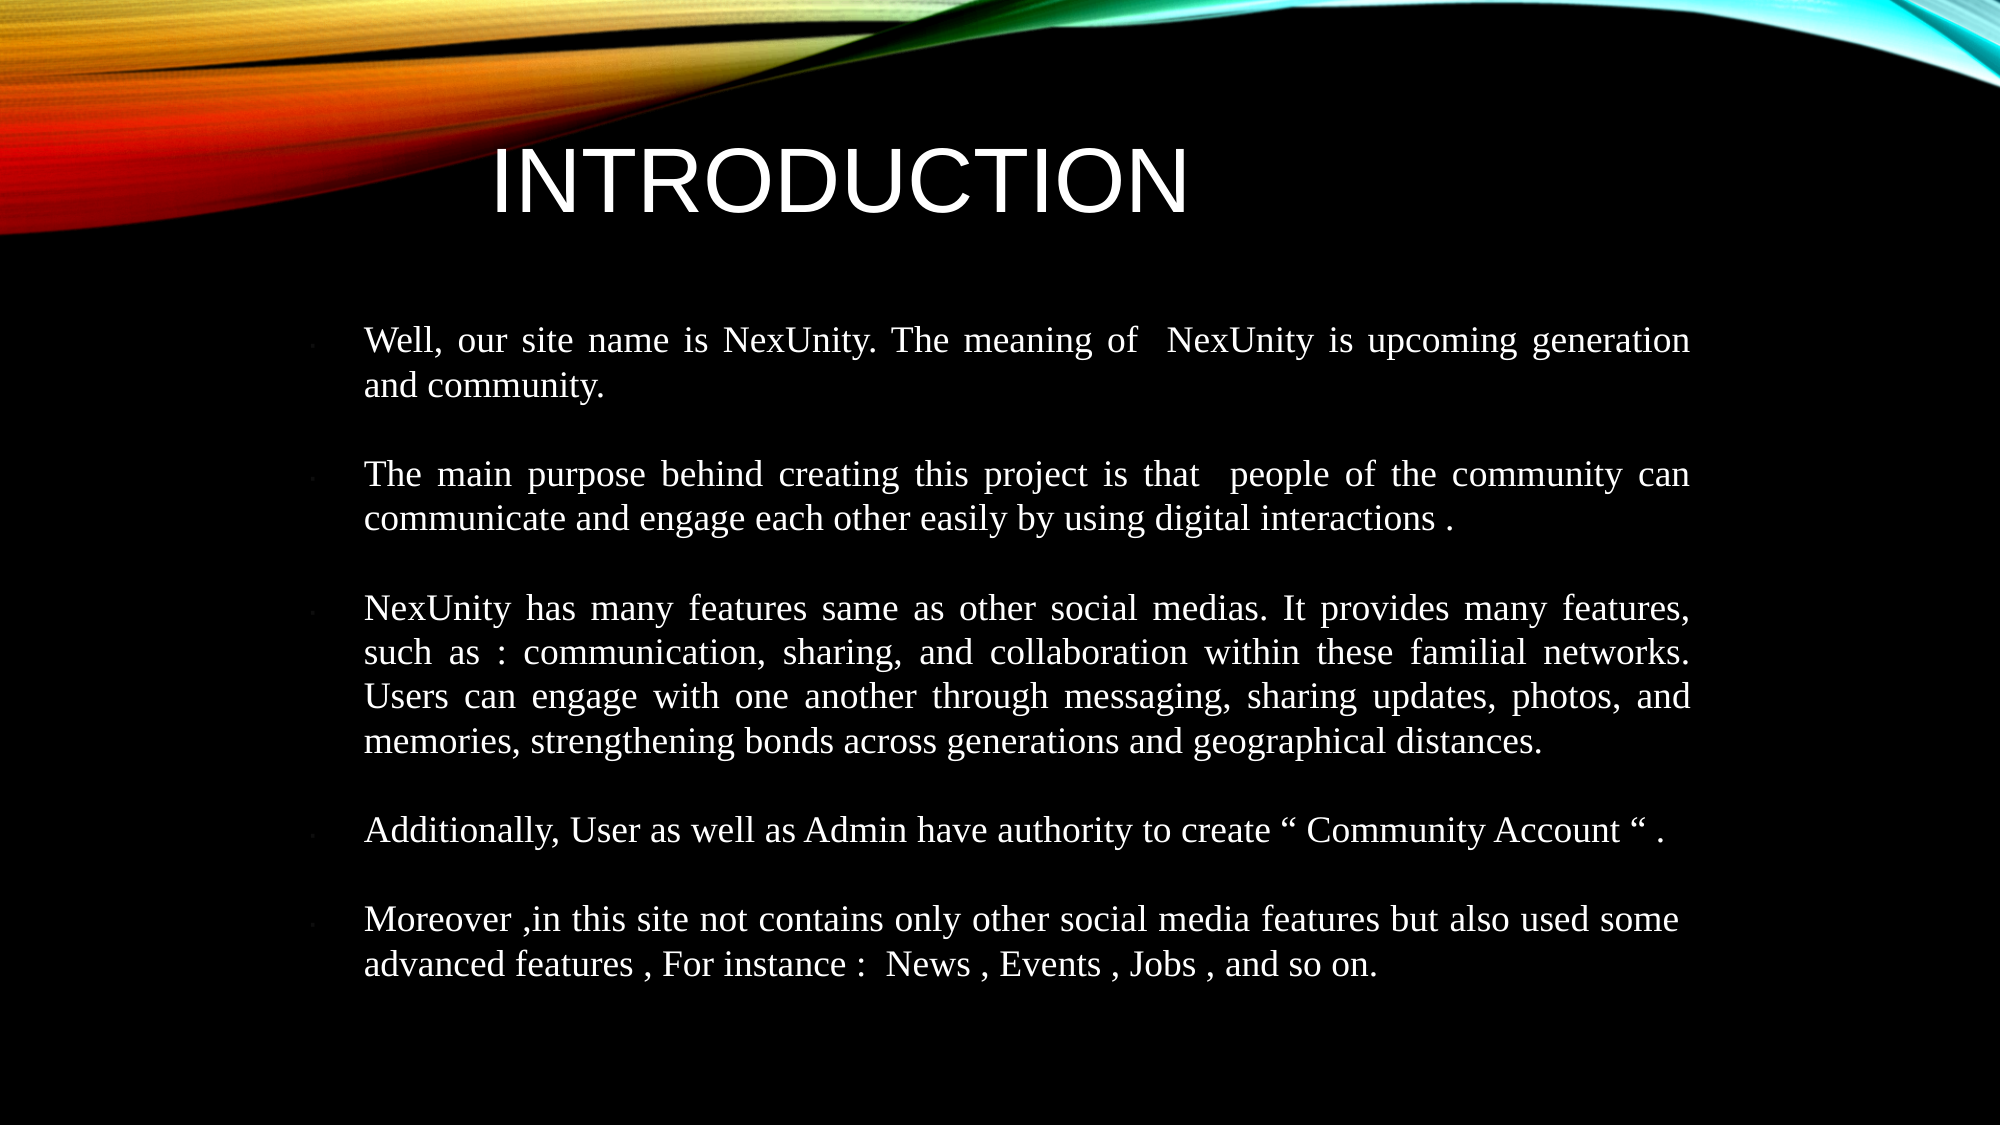

# Introduction
Well, our site name is NexUnity. The meaning of  NexUnity is upcoming generation and community.

The main purpose behind creating this project is that  people of the community can communicate and engage each other easily by using digital interactions .

NexUnity has many features same as other social medias. It provides many features, such as : communication, sharing, and collaboration within these familial networks. Users can engage with one another through messaging, sharing updates, photos, and memories, strengthening bonds across generations and geographical distances.

Additionally, User as well as Admin have authority to create “ Community Account “ .

Moreover ,in this site not contains only other social media features but also used some  advanced features , For instance :  News , Events , Jobs , and so on.